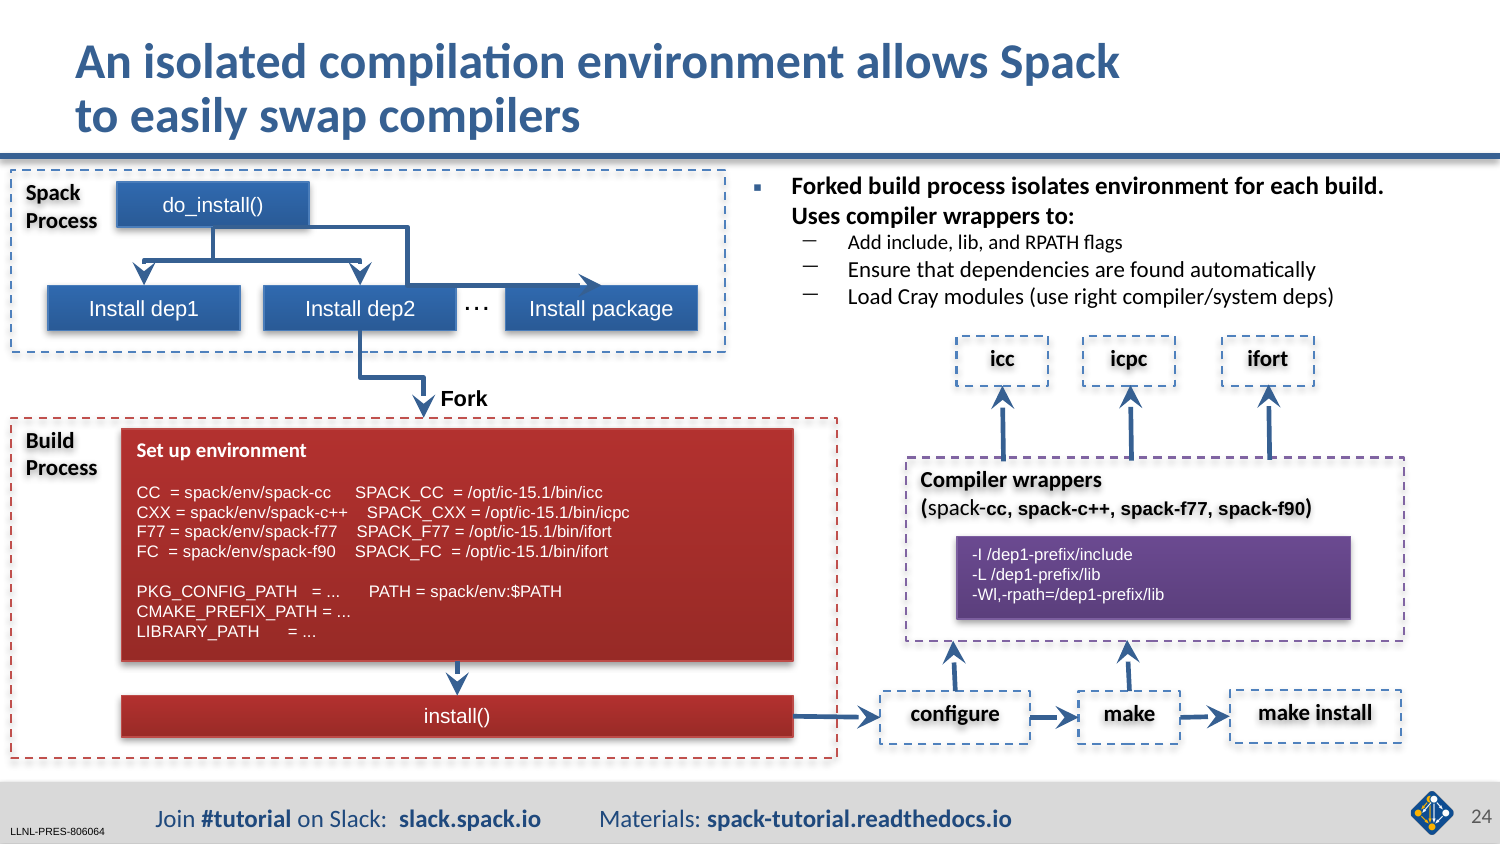

# An isolated compilation environment allows Spack to easily swap compilers
Forked build process isolates environment for each build.
Uses compiler wrappers to:
Add include, lib, and RPATH flags
Ensure that dependencies are found automatically
Load Cray modules (use right compiler/system deps)
Spack
Process
do_install()
Install dep1
Install dep2
Install package
…
Fork
Build
Process
icc
icpc
ifort
Set up environment

CC  = spack/env/spack-cc     SPACK_CC  = /opt/ic-15.1/bin/icc
CXX = spack/env/spack-c++    SPACK_CXX = /opt/ic-15.1/bin/icpc
F77 = spack/env/spack-f77    SPACK_F77 = /opt/ic-15.1/bin/ifort
FC  = spack/env/spack-f90    SPACK_FC  = /opt/ic-15.1/bin/ifort

PKG_CONFIG_PATH   = ...      PATH = spack/env:$PATH
CMAKE_PREFIX_PATH = ...
LIBRARY_PATH      = ...

Compiler wrappers
(spack-cc, spack-c++, spack-f77, spack-f90)
-I /dep1-prefix/include
-L /dep1-prefix/lib
-Wl,-rpath=/dep1-prefix/lib

install()
make install
make
configure